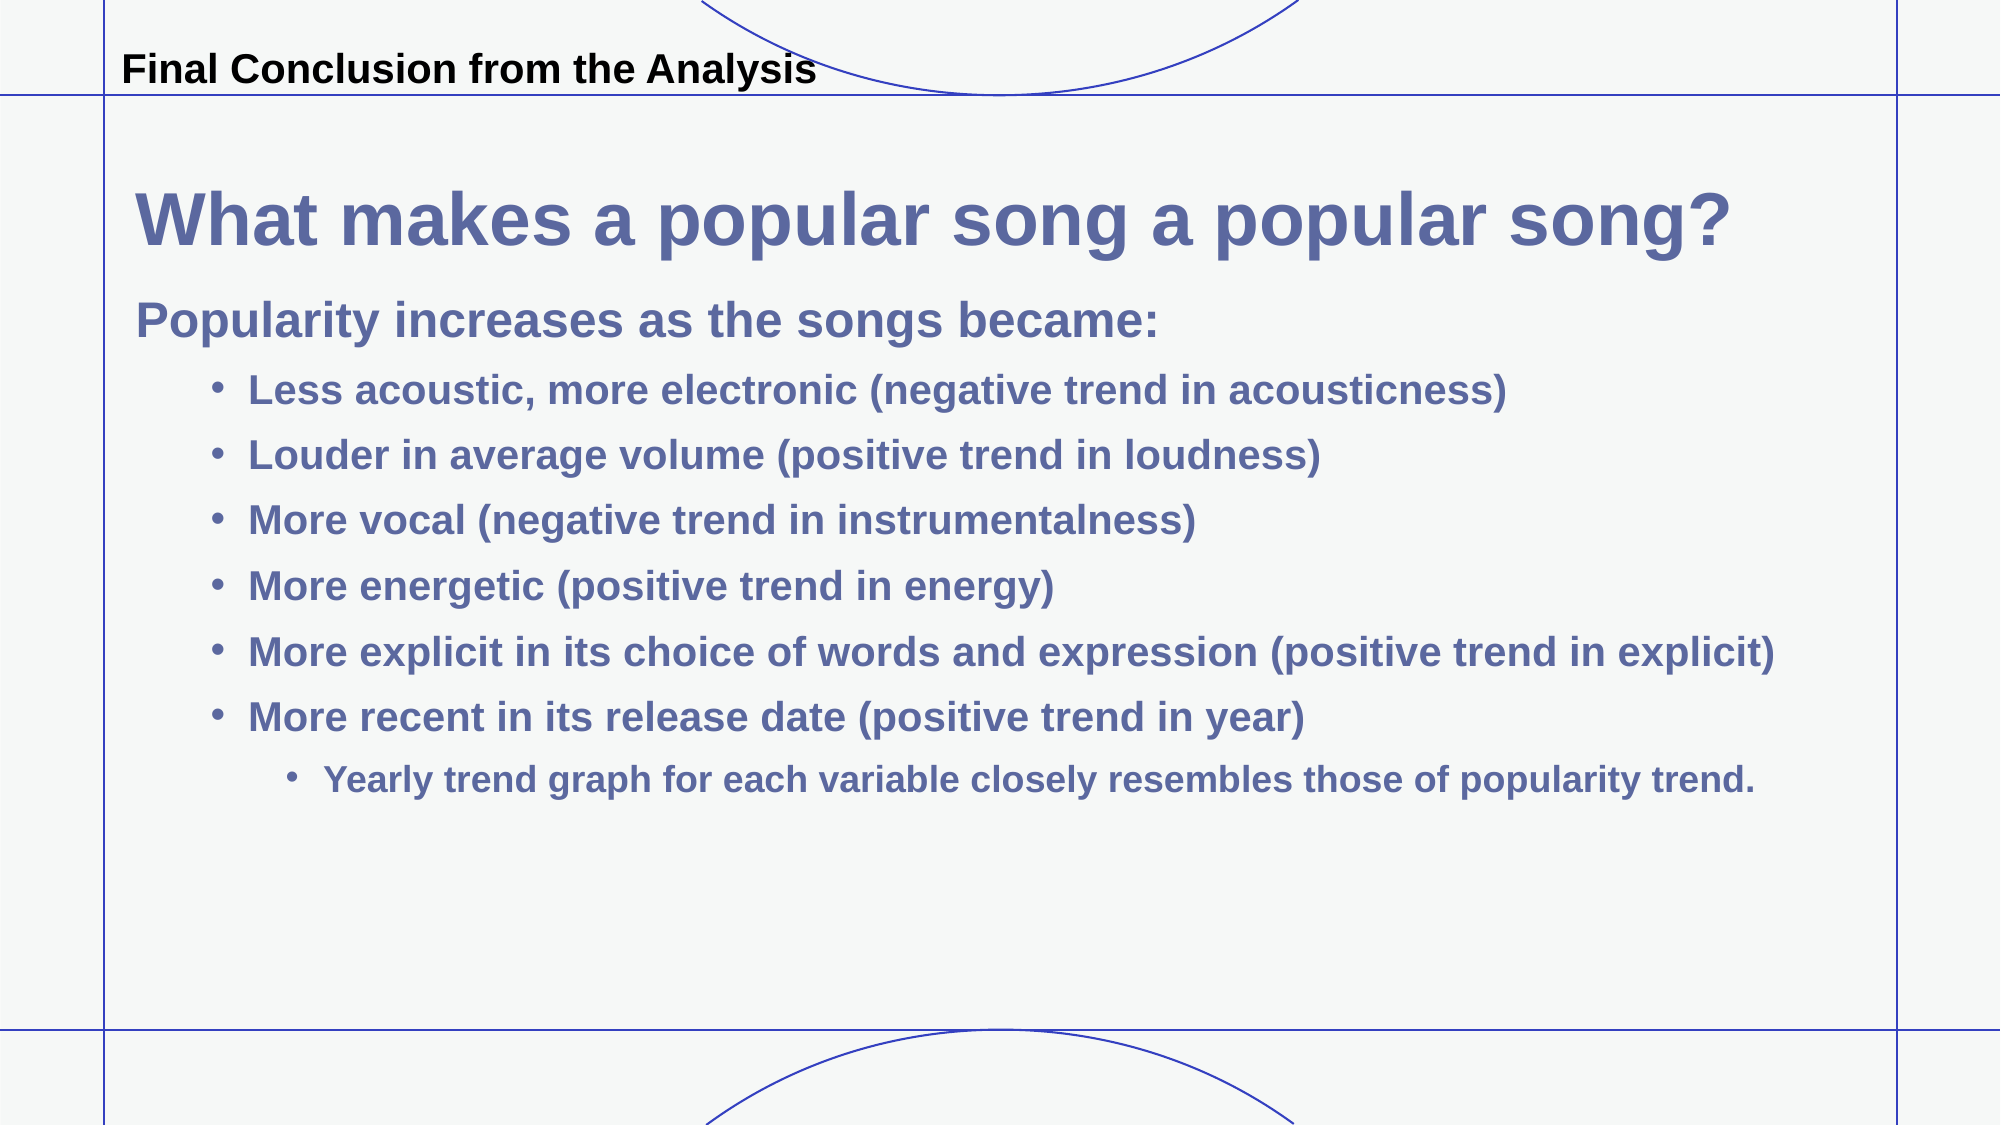

Final Conclusion from the Analysis
What makes a popular song a popular song?
Popularity increases as the songs became:
Less acoustic, more electronic (negative trend in acousticness)
Louder in average volume (positive trend in loudness)
More vocal (negative trend in instrumentalness)
More energetic (positive trend in energy)
More explicit in its choice of words and expression (positive trend in explicit)
More recent in its release date (positive trend in year)
Yearly trend graph for each variable closely resembles those of popularity trend.